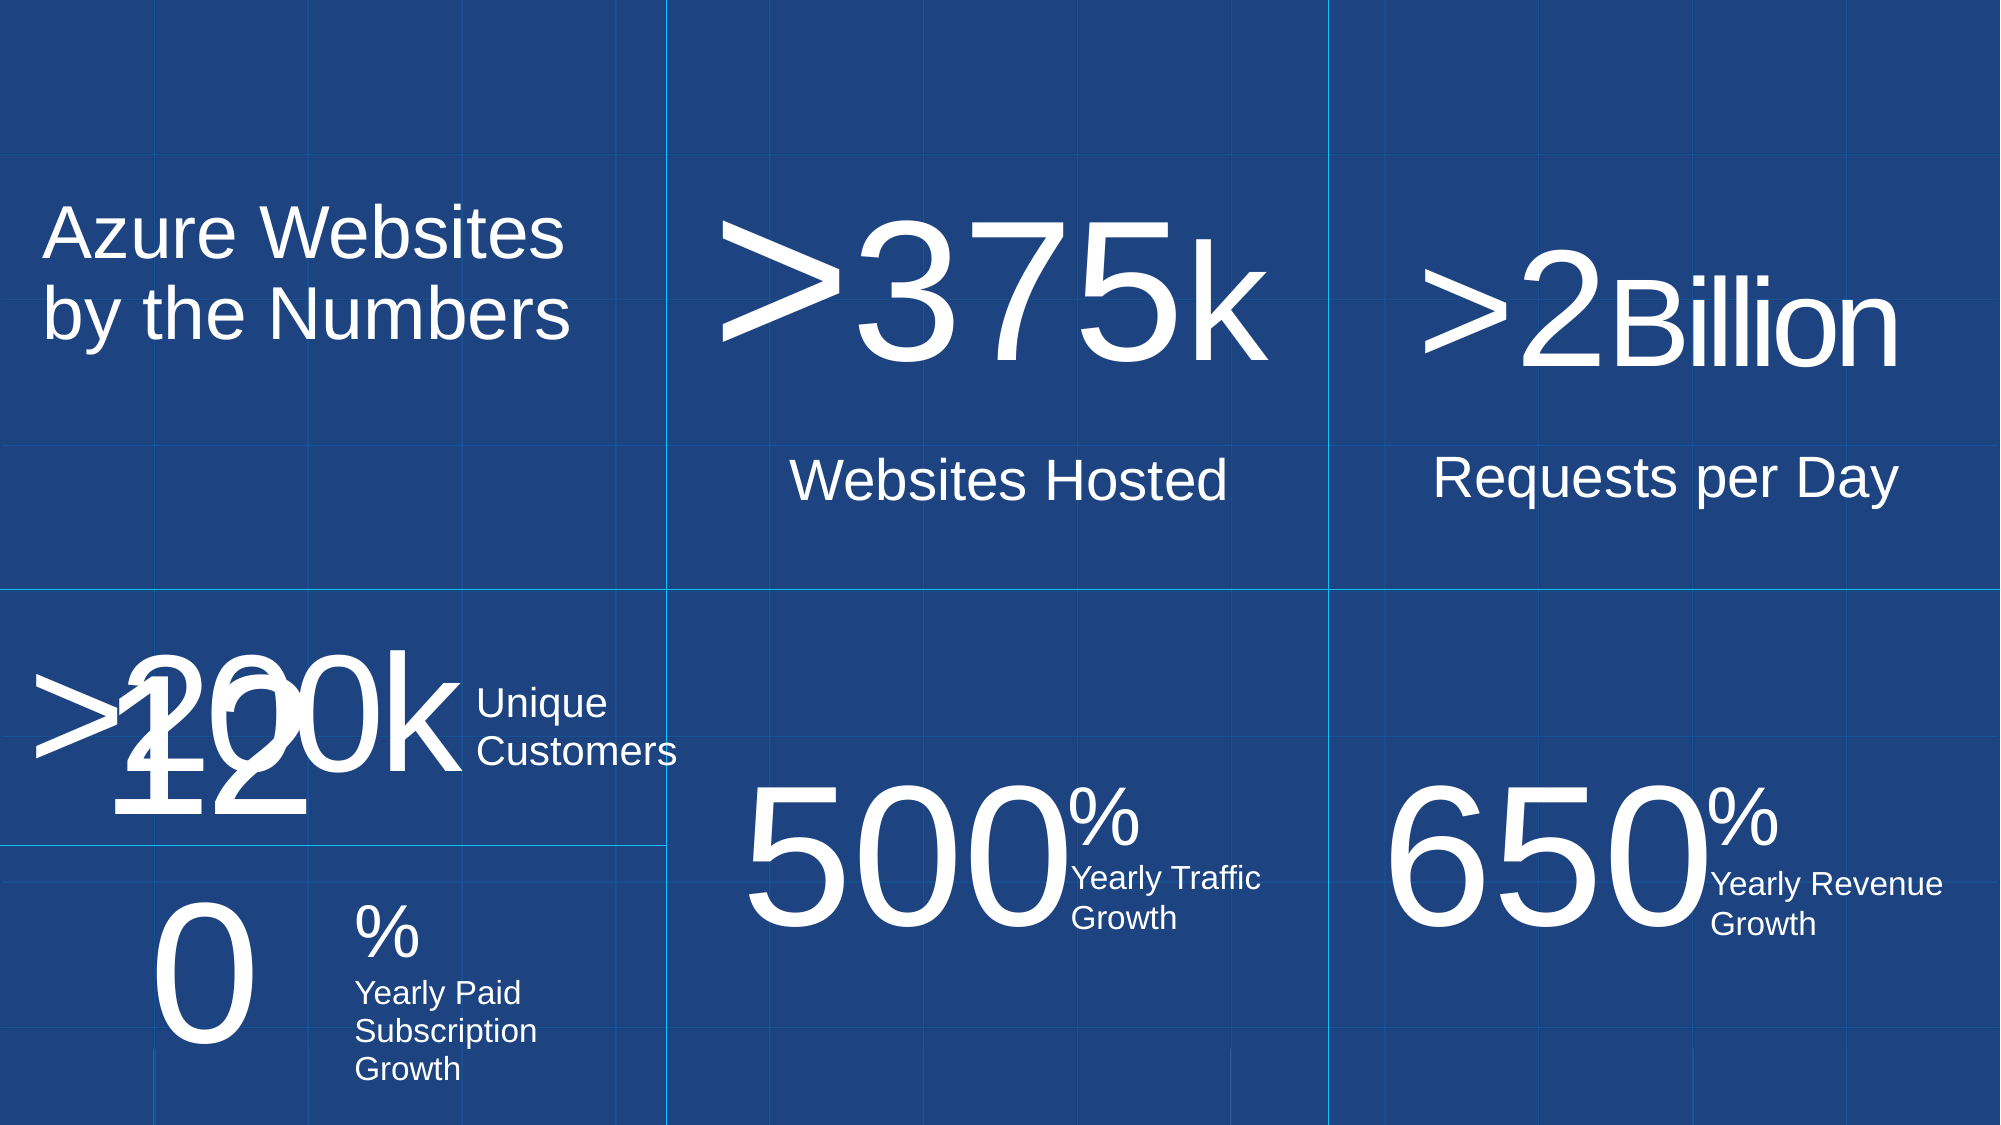

>375k
Websites Hosted
Azure Websites by the Numbers
>2Billion
Requests per Day
Unique
Customers
>200k
500
650
%
Yearly Traffic
Growth
%
Yearly Revenue
Growth

120
%
Yearly Paid Subscription Growth